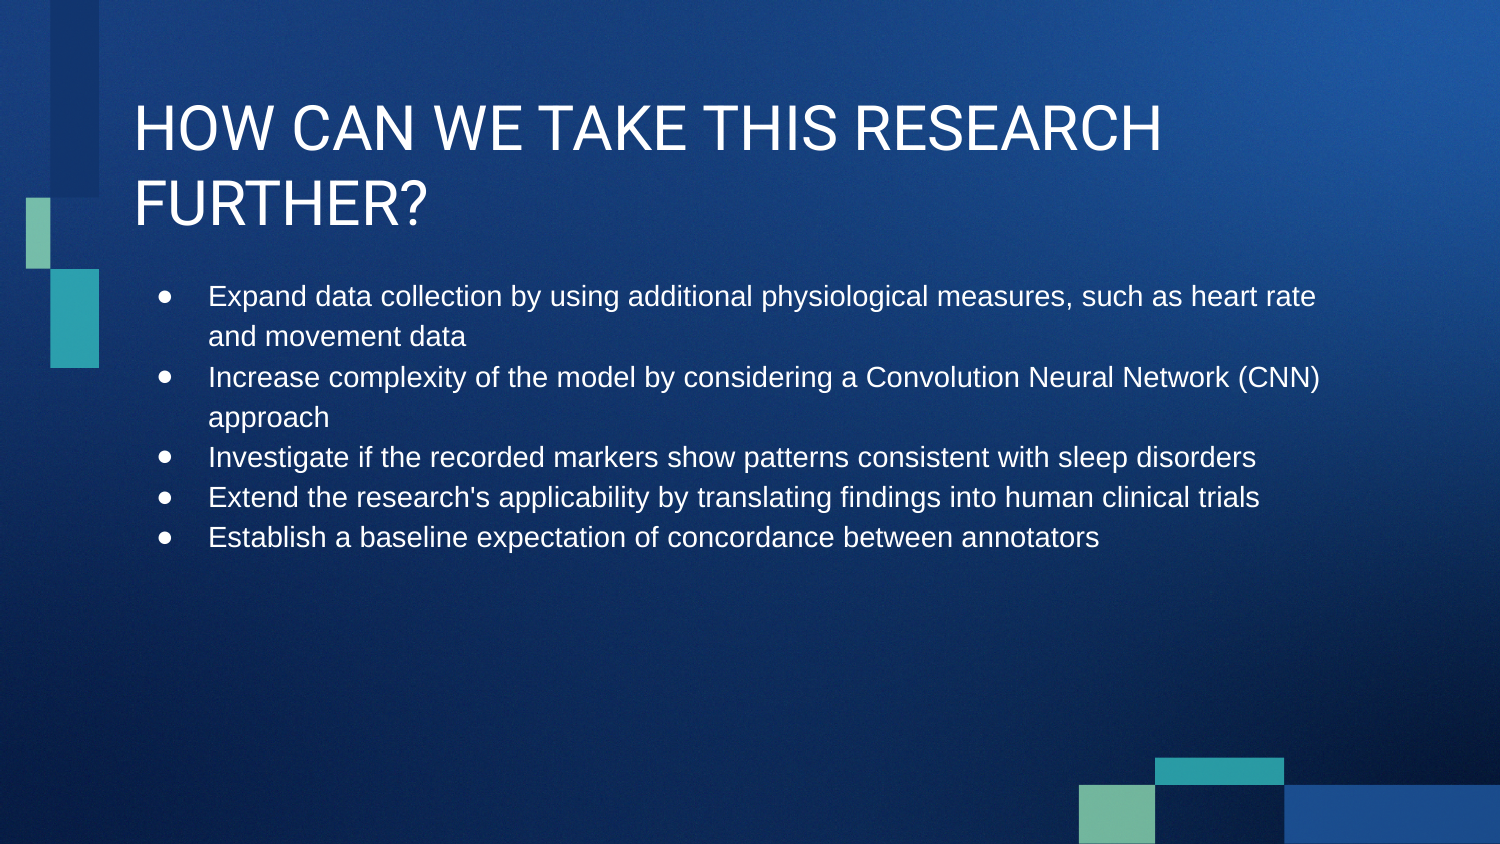

# HOW CAN WE TAKE THIS RESEARCH FURTHER?
Expand data collection by using additional physiological measures, such as heart rate and movement data
Increase complexity of the model by considering a Convolution Neural Network (CNN) approach
Investigate if the recorded markers show patterns consistent with sleep disorders
Extend the research's applicability by translating findings into human clinical trials
Establish a baseline expectation of concordance between annotators